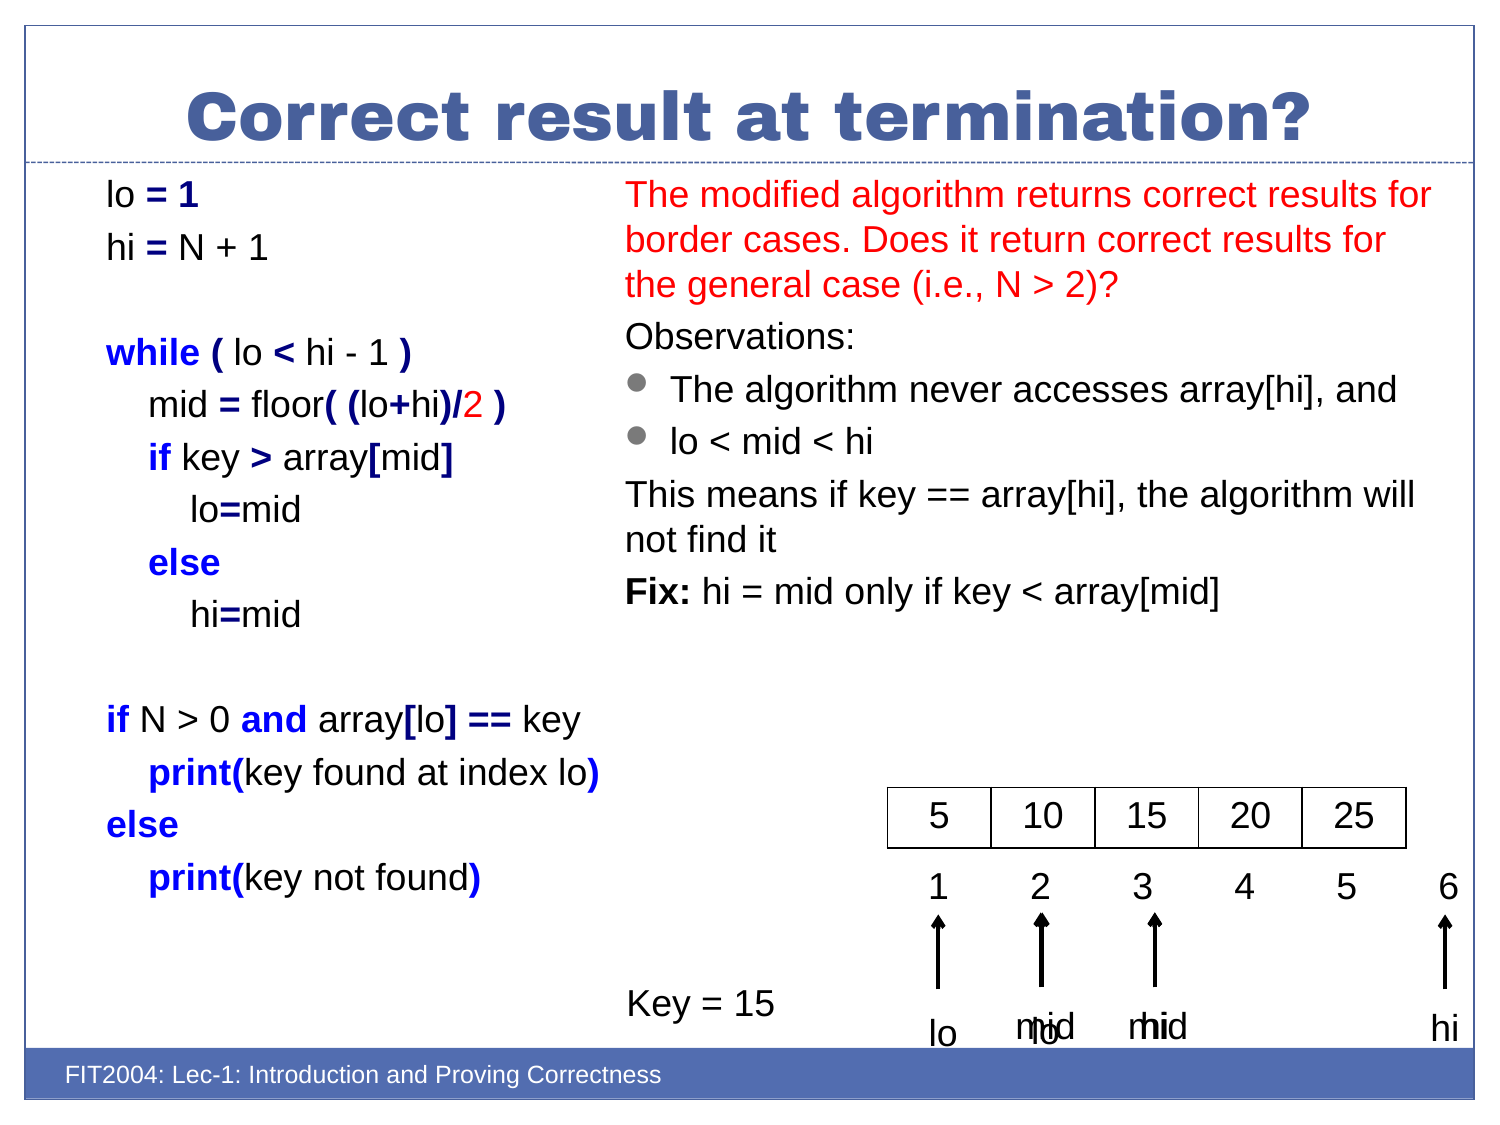

# Correct result at termination?
    lo = 1
    hi = N + 1

    while ( lo < hi - 1 )
        mid = floor( (lo+hi)/2 )
        if key > array[mid]
            lo=mid
        else
            hi=mid

    if N > 0 and array[lo] == key
        print(key found at index lo)
    else
        print(key not found)
The modified algorithm returns correct results for border cases. Does it return correct results for the general case (i.e., N > 2)?
Observations:
The algorithm never accesses array[hi], and
lo < mid < hi
This means if key == array[hi], the algorithm will not find it
Fix: hi = mid only if key < array[mid]

| 5 | 10 | 15 | 20 | 25 |
| --- | --- | --- | --- | --- |
| 1 | 2 | 3 | 4 | 5 | 6 |
| --- | --- | --- | --- | --- | --- |
mid
lo
mid
hi
lo
hi
Key = 15
FIT2004: Lec-1: Introduction and Proving Correctness